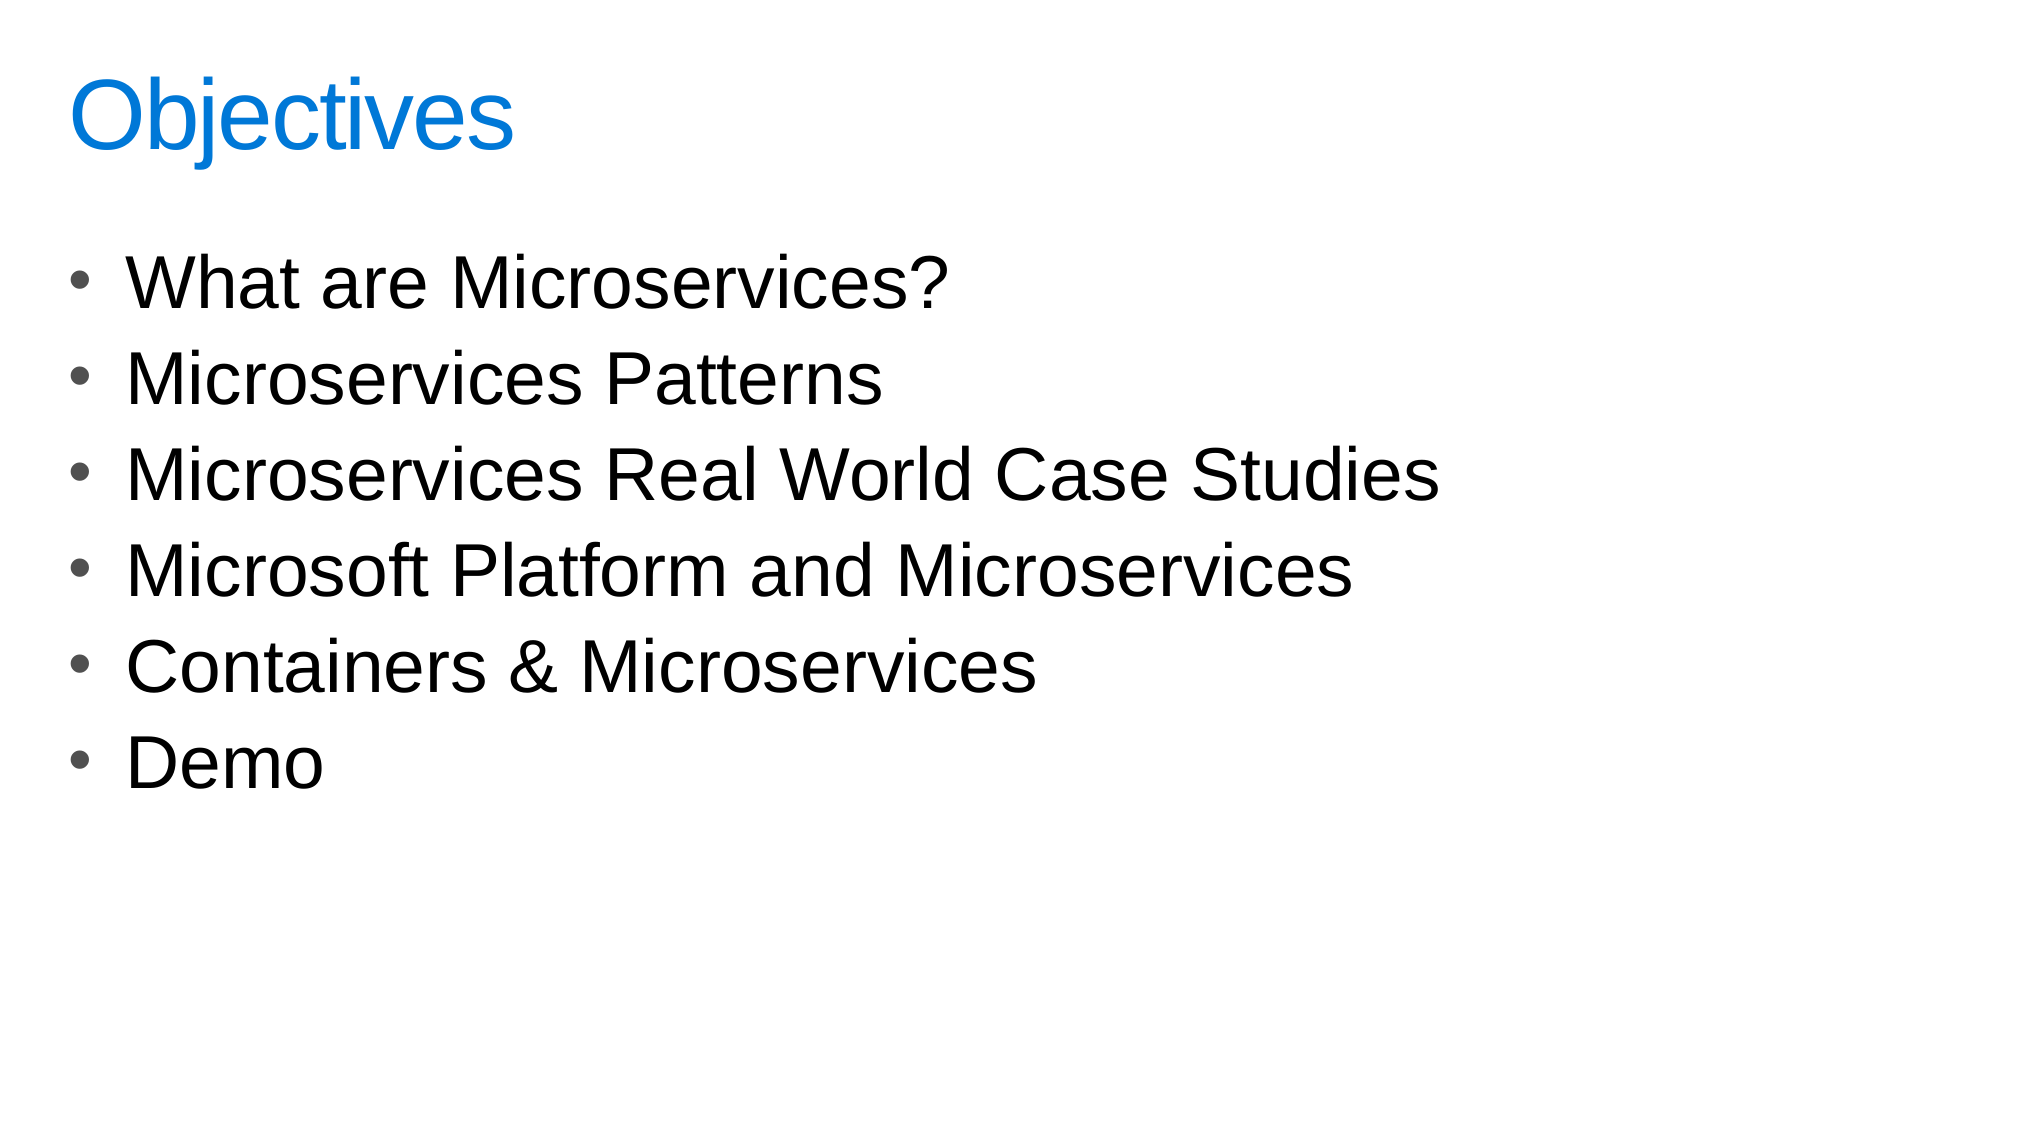

# Objectives
What are Microservices?
Microservices Patterns
Microservices Real World Case Studies
Microsoft Platform and Microservices
Containers & Microservices
Demo